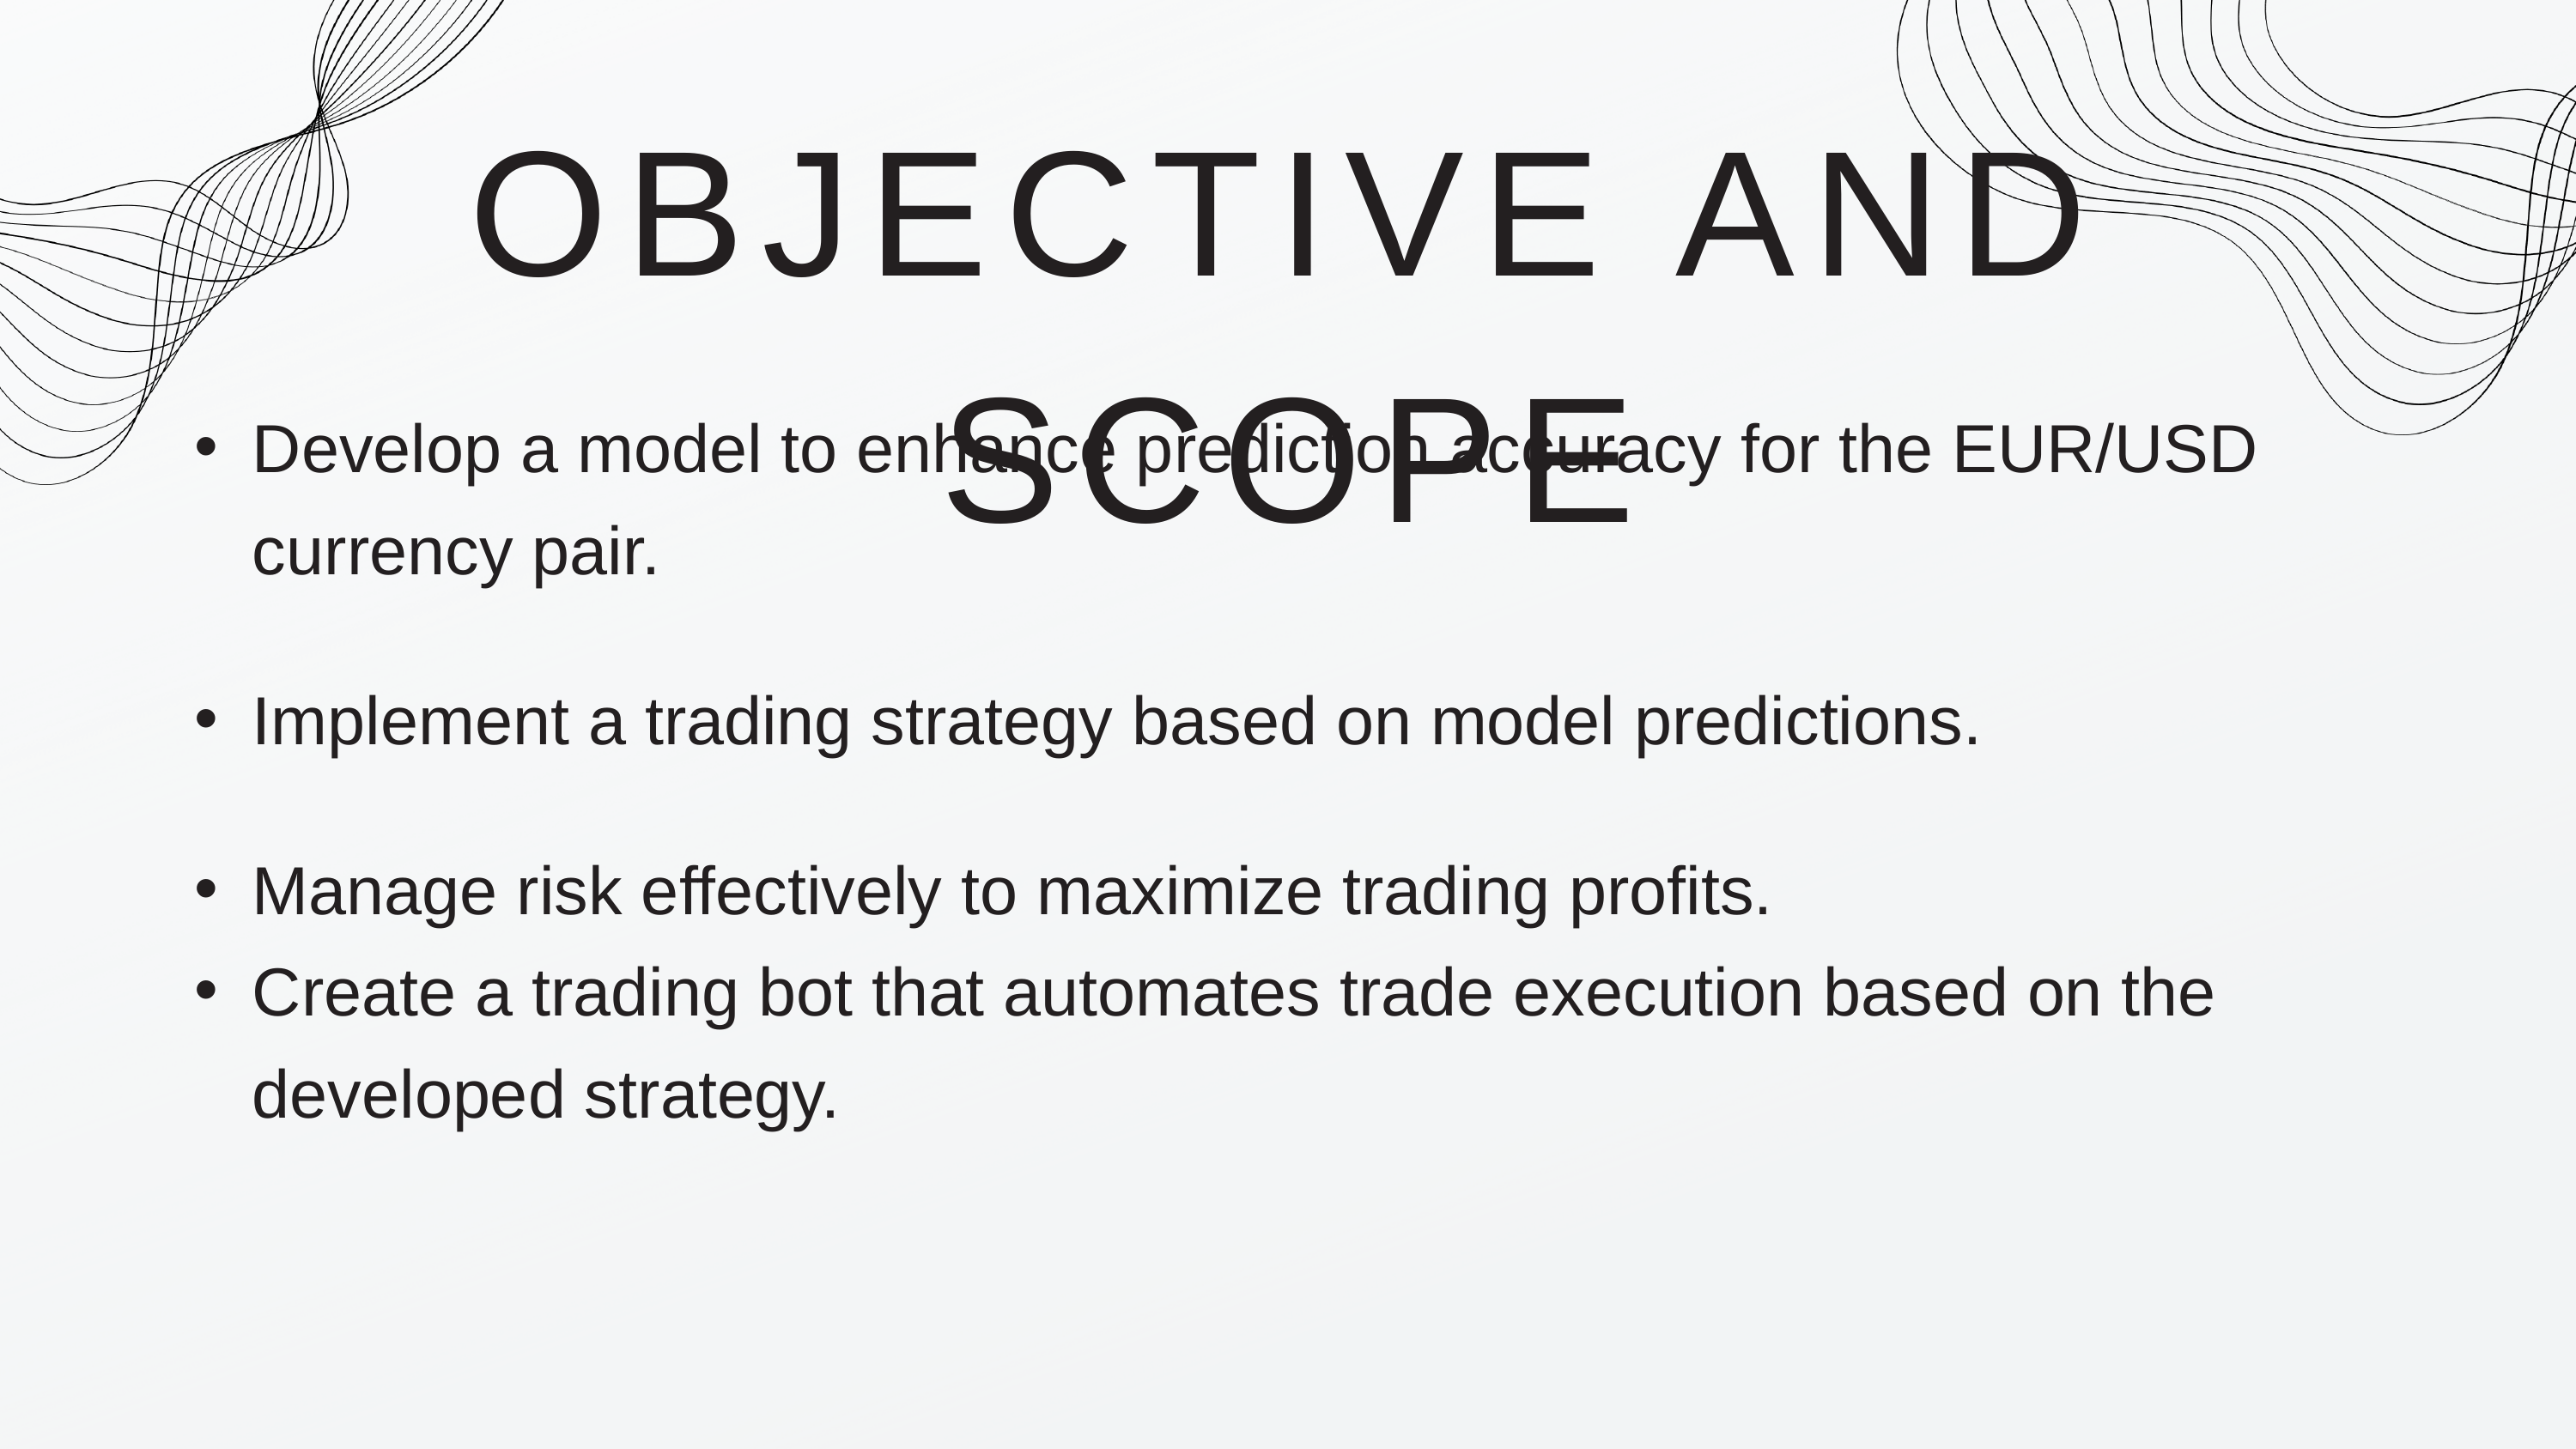

OBJECTIVE AND SCOPE
Develop a model to enhance prediction accuracy for the EUR/USD currency pair.
Implement a trading strategy based on model predictions.
Manage risk effectively to maximize trading profits.
Create a trading bot that automates trade execution based on the developed strategy.